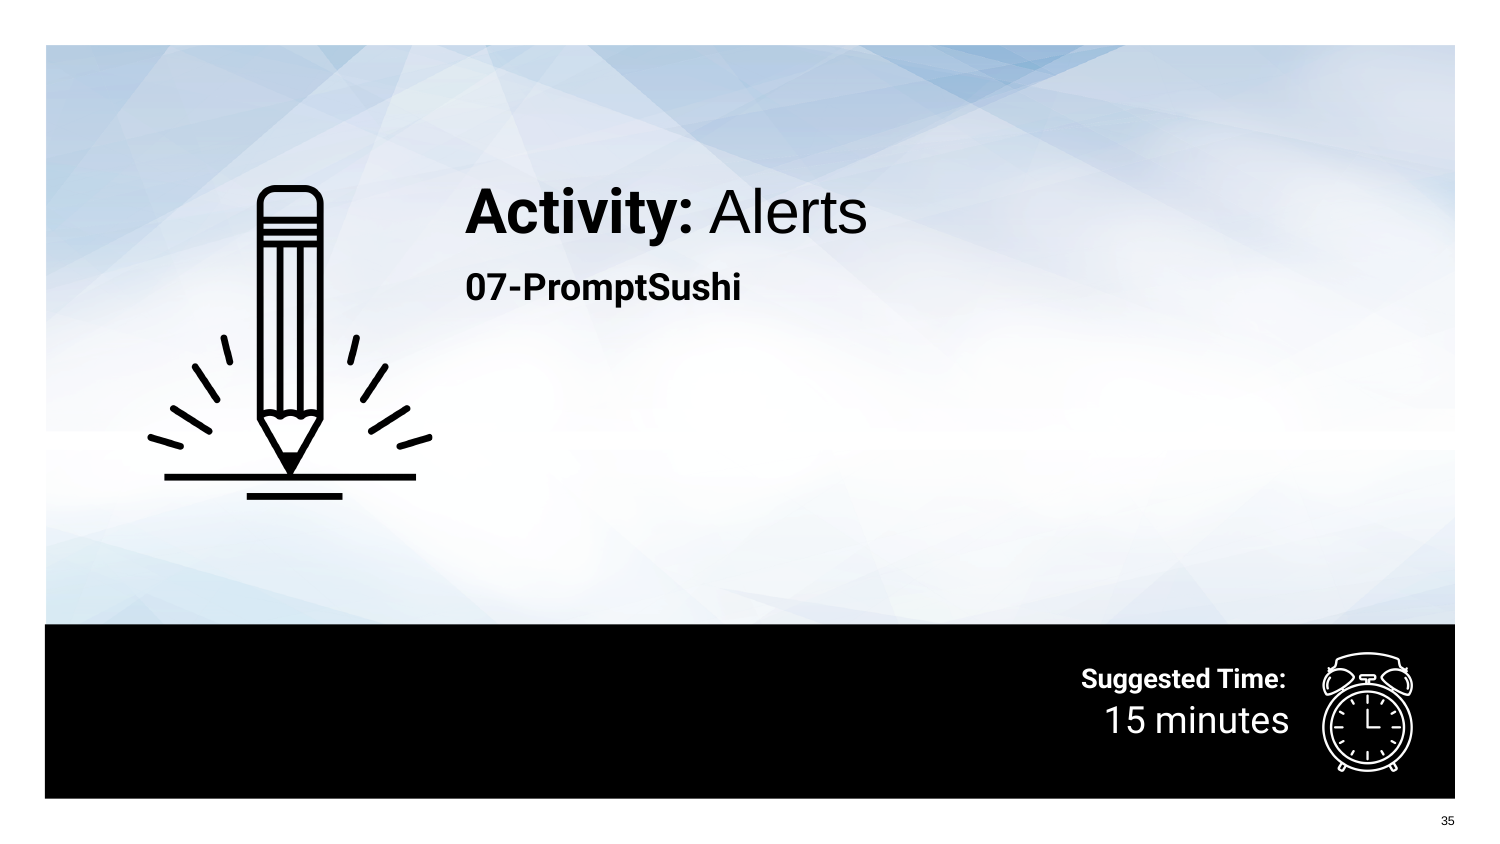

Activity: Alerts
07-PromptSushi

# 15 minutes

35